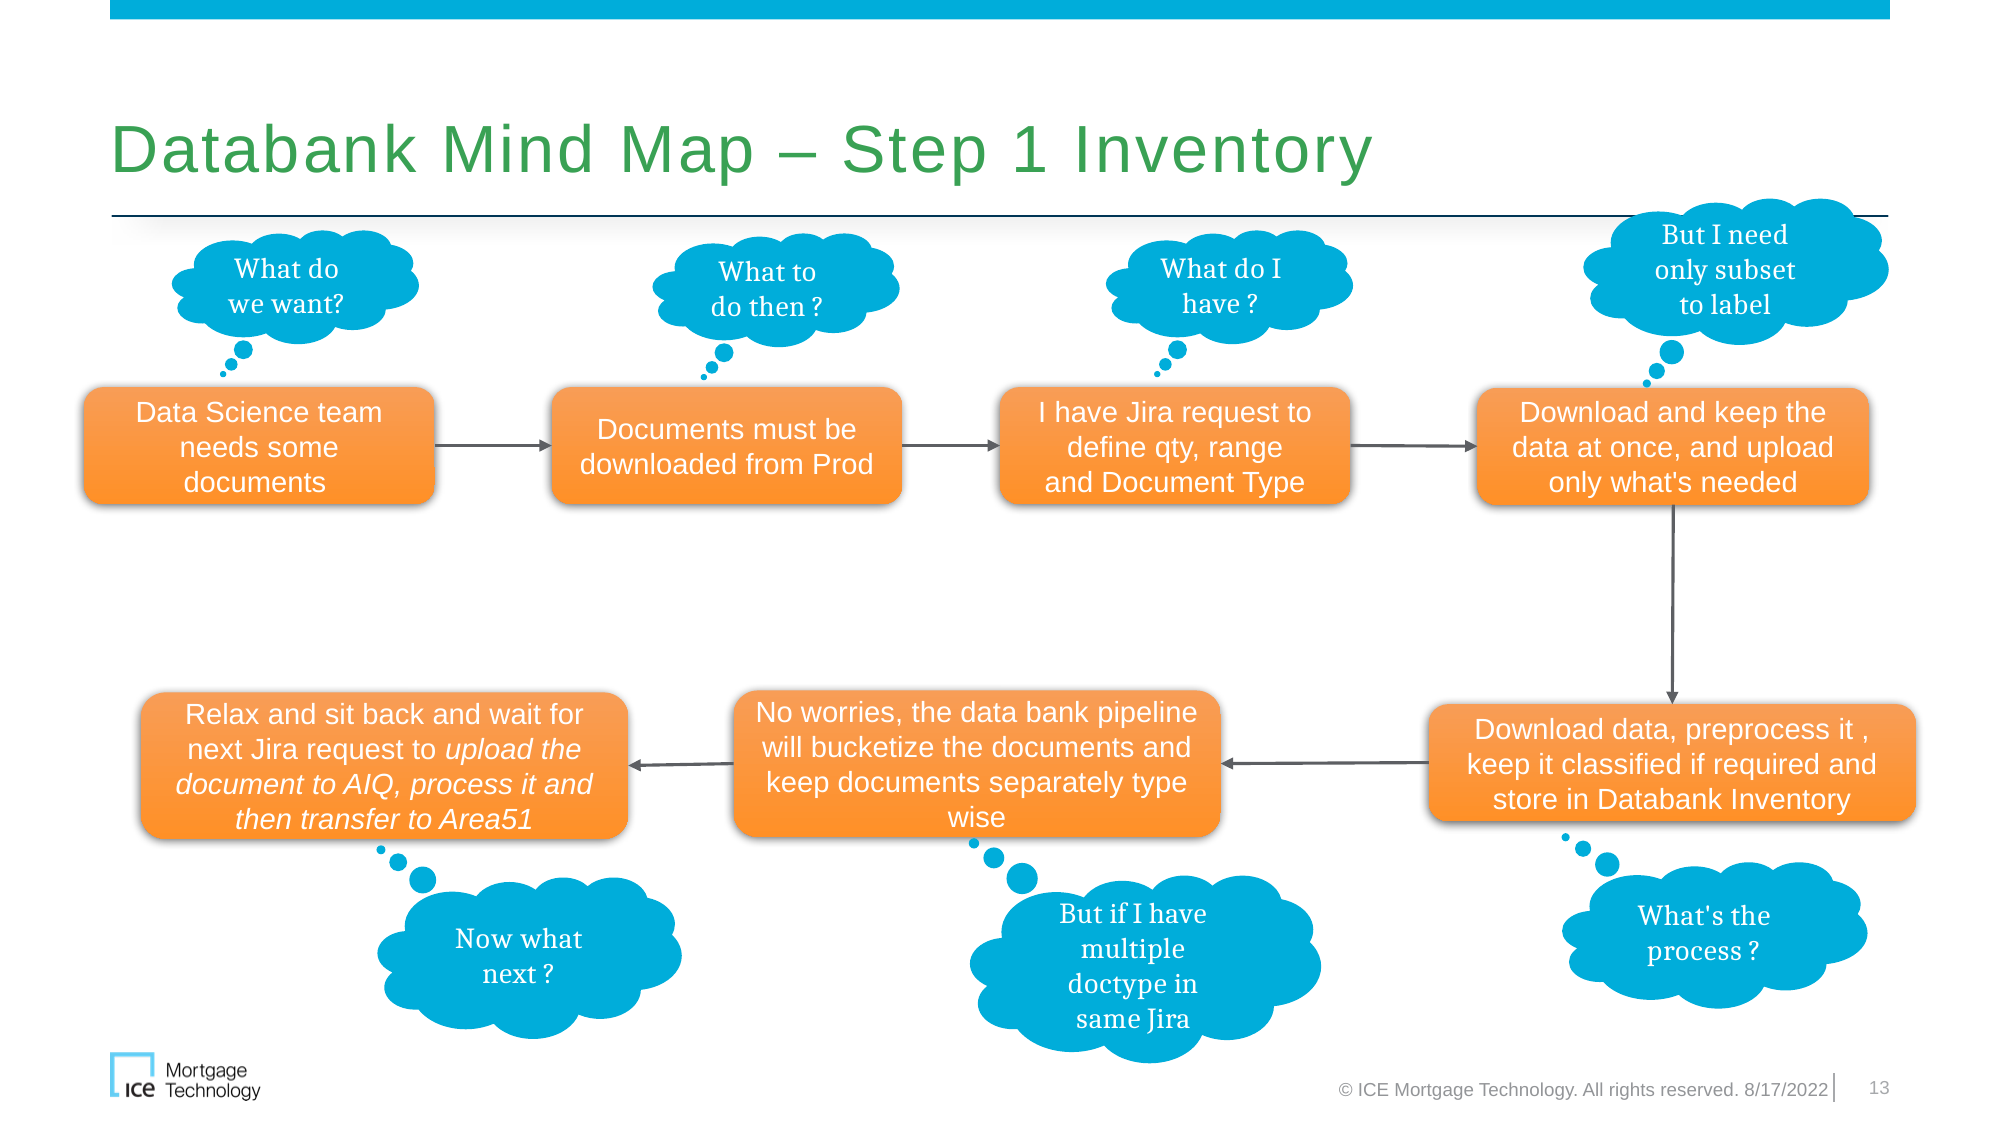

# Databank Mind Map – Step 1 Inventory
But I need only subset to label
What do we want?
What do I have ?
What to do then ?
Documents must be downloaded from Prod
I have Jira request to define qty, range
and Document Type
Data Science team needs some documents
Download and keep the data at once, and upload only what's needed
No worries, the data bank pipeline will bucketize the documents and keep documents separately type wise
Relax and sit back and wait for next Jira request to upload the document to AIQ, process it and then transfer to Area51
Download data, preprocess it , keep it classified if required and store in Databank Inventory
What's the process ?
But if I have multiple doctype in same Jira
Now what next ?
13